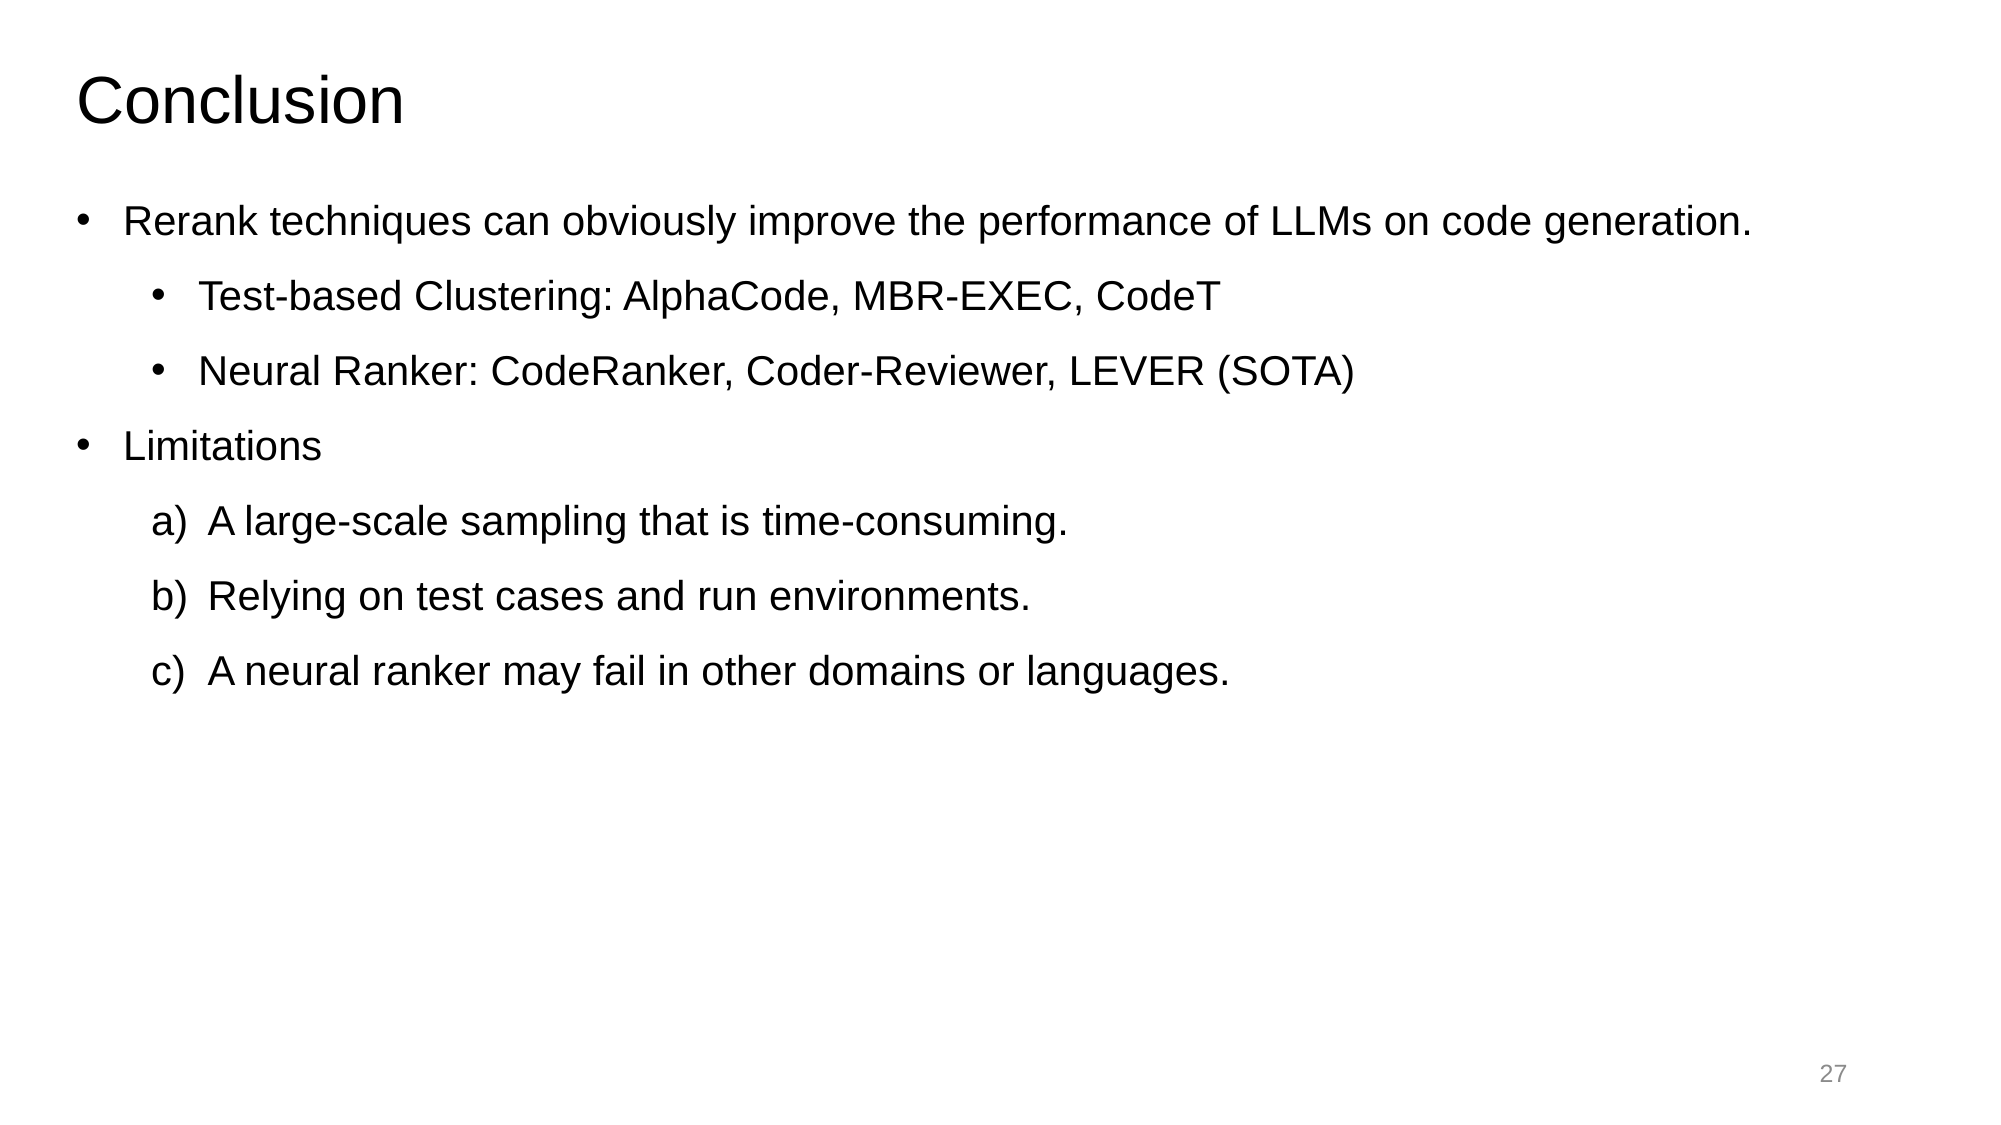

Conclusion
Rerank techniques can obviously improve the performance of LLMs on code generation.
Test-based Clustering: AlphaCode, MBR-EXEC, CodeT
Neural Ranker: CodeRanker, Coder-Reviewer, LEVER (SOTA)
Limitations
A large-scale sampling that is time-consuming.
Relying on test cases and run environments.
A neural ranker may fail in other domains or languages.
27